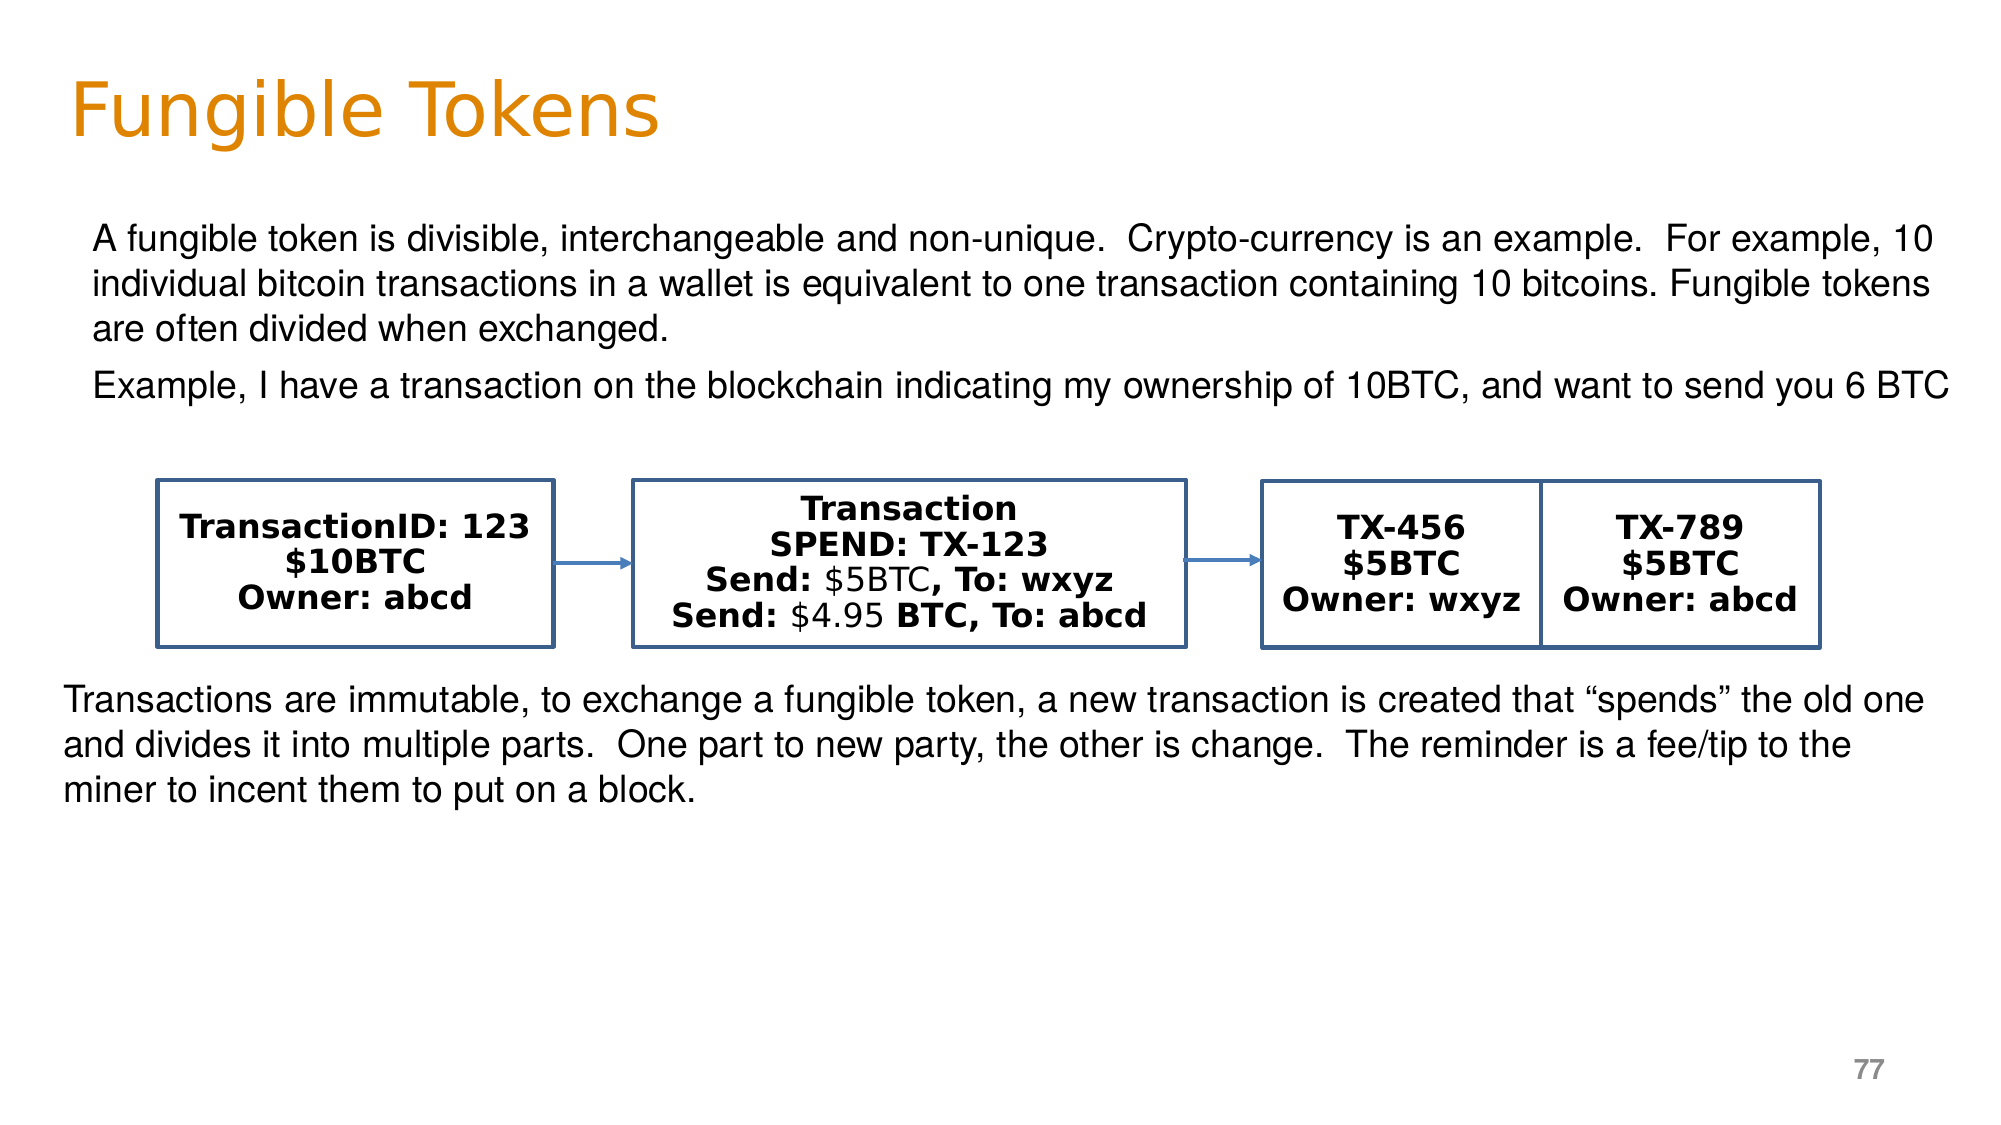

# Fungible Tokens
A fungible token is divisible, interchangeable and non-unique.  Crypto-currency is an example.  For example, 10 individual bitcoin transactions in a wallet is equivalent to one transaction containing 10 bitcoins. Fungible tokens are often divided when exchanged.
Example, I have a transaction on the blockchain indicating my ownership of 10BTC, and want to send you 6 BTC
Transaction
SPEND: TX-123
Send: $5BTC, To: wxyz
Send: $4.95 BTC, To: abcd
TransactionID: 123 $10BTC
Owner: abcd
TX-456
$5BTC
Owner: wxyz
TX-789
$5BTC
Owner: abcd
Transactions are immutable, to exchange a fungible token, a new transaction is created that “spends” the old one and divides it into multiple parts.  One part to new party, the other is change.  The reminder is a fee/tip to the miner to incent them to put on a block.
77
Google Maps
GMail